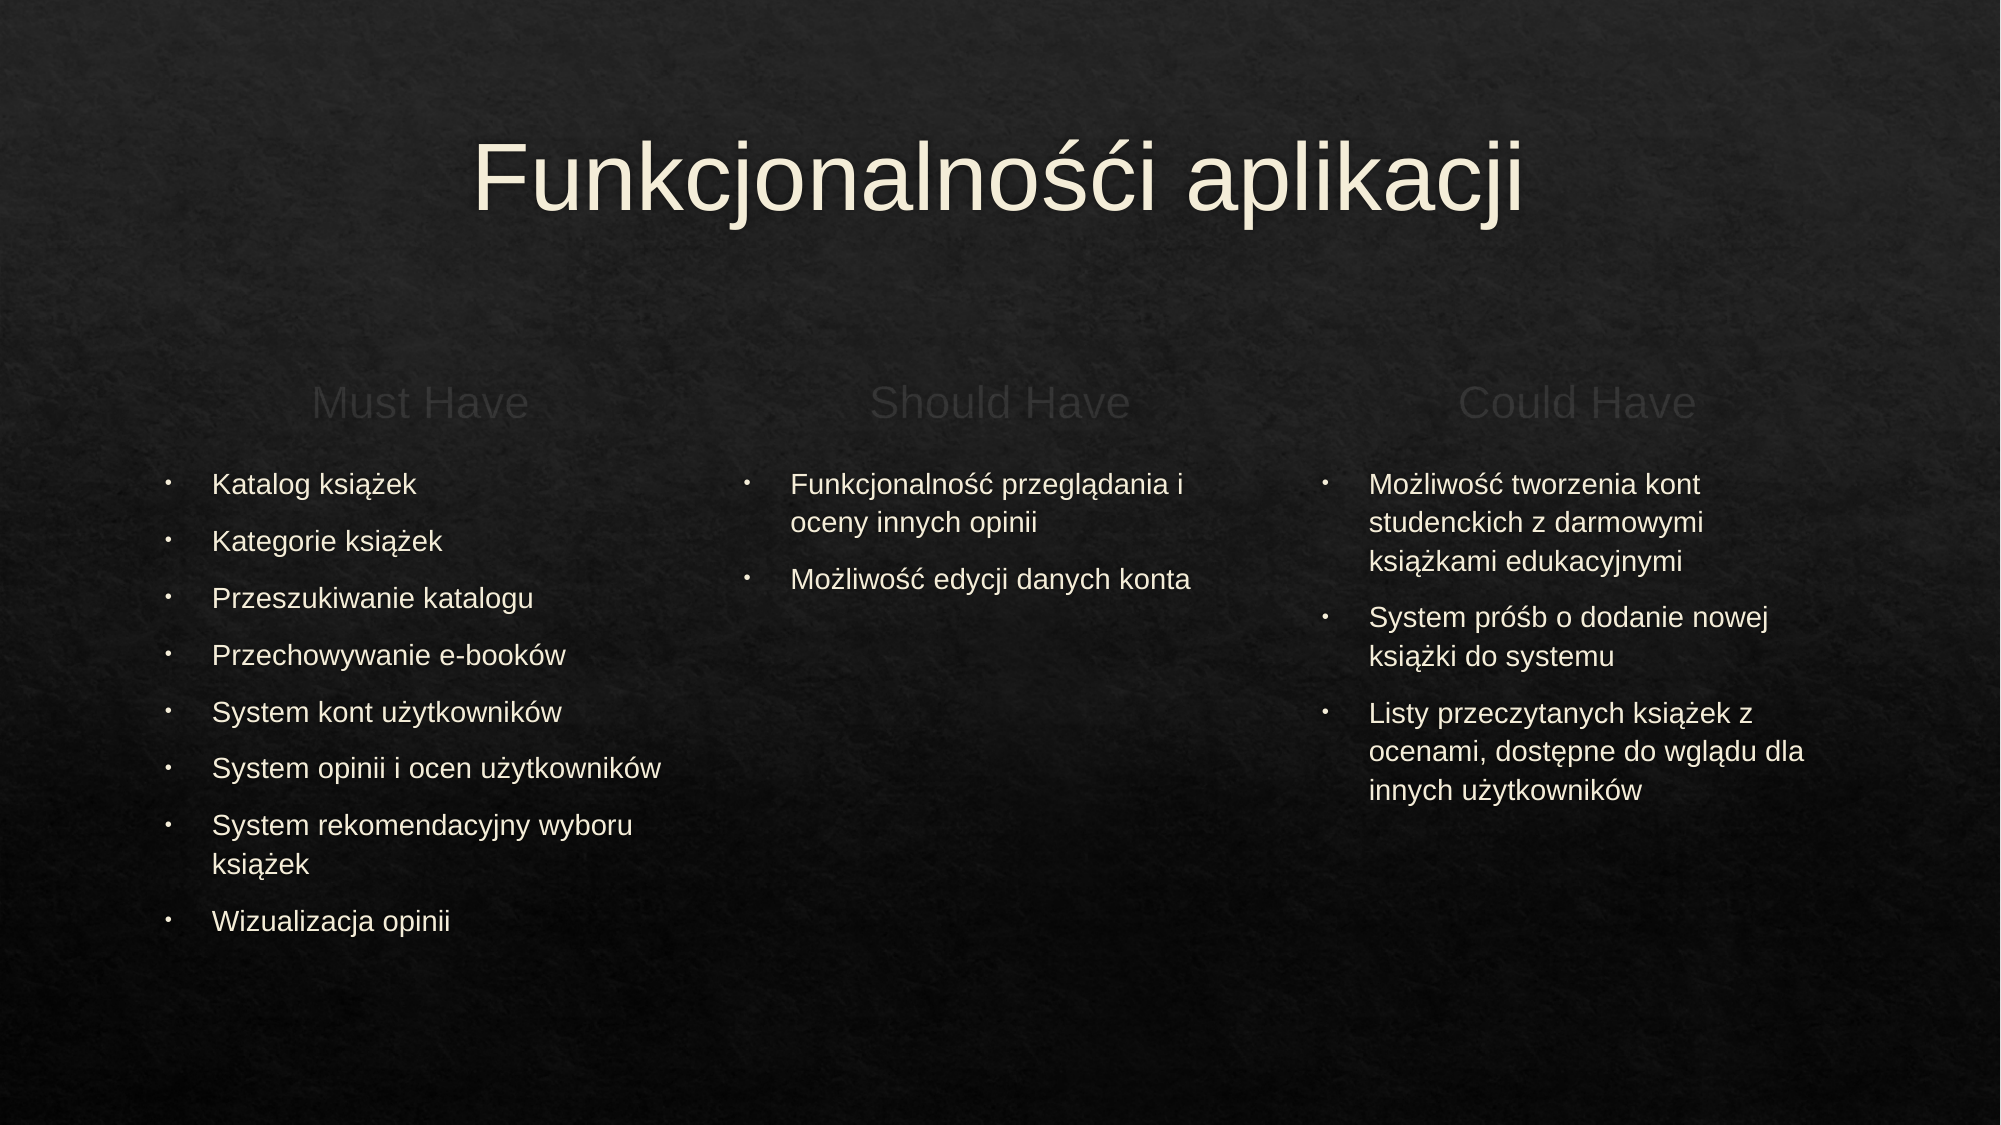

# Funkcjonalnośći aplikacji
Should Have
Must Have
Could Have
Możliwość tworzenia kont studenckich z darmowymi książkami edukacyjnymi
System próśb o dodanie nowej książki do systemu
Listy przeczytanych książek z ocenami, dostępne do wglądu dla innych użytkowników

Katalog książek
Kategorie książek
Przeszukiwanie katalogu
Przechowywanie e-booków
System kont użytkowników
System opinii i ocen użytkowników
System rekomendacyjny wyboru książek
Wizualizacja opinii

Funkcjonalność przeglądania i oceny innych opinii
Możliwość edycji danych konta